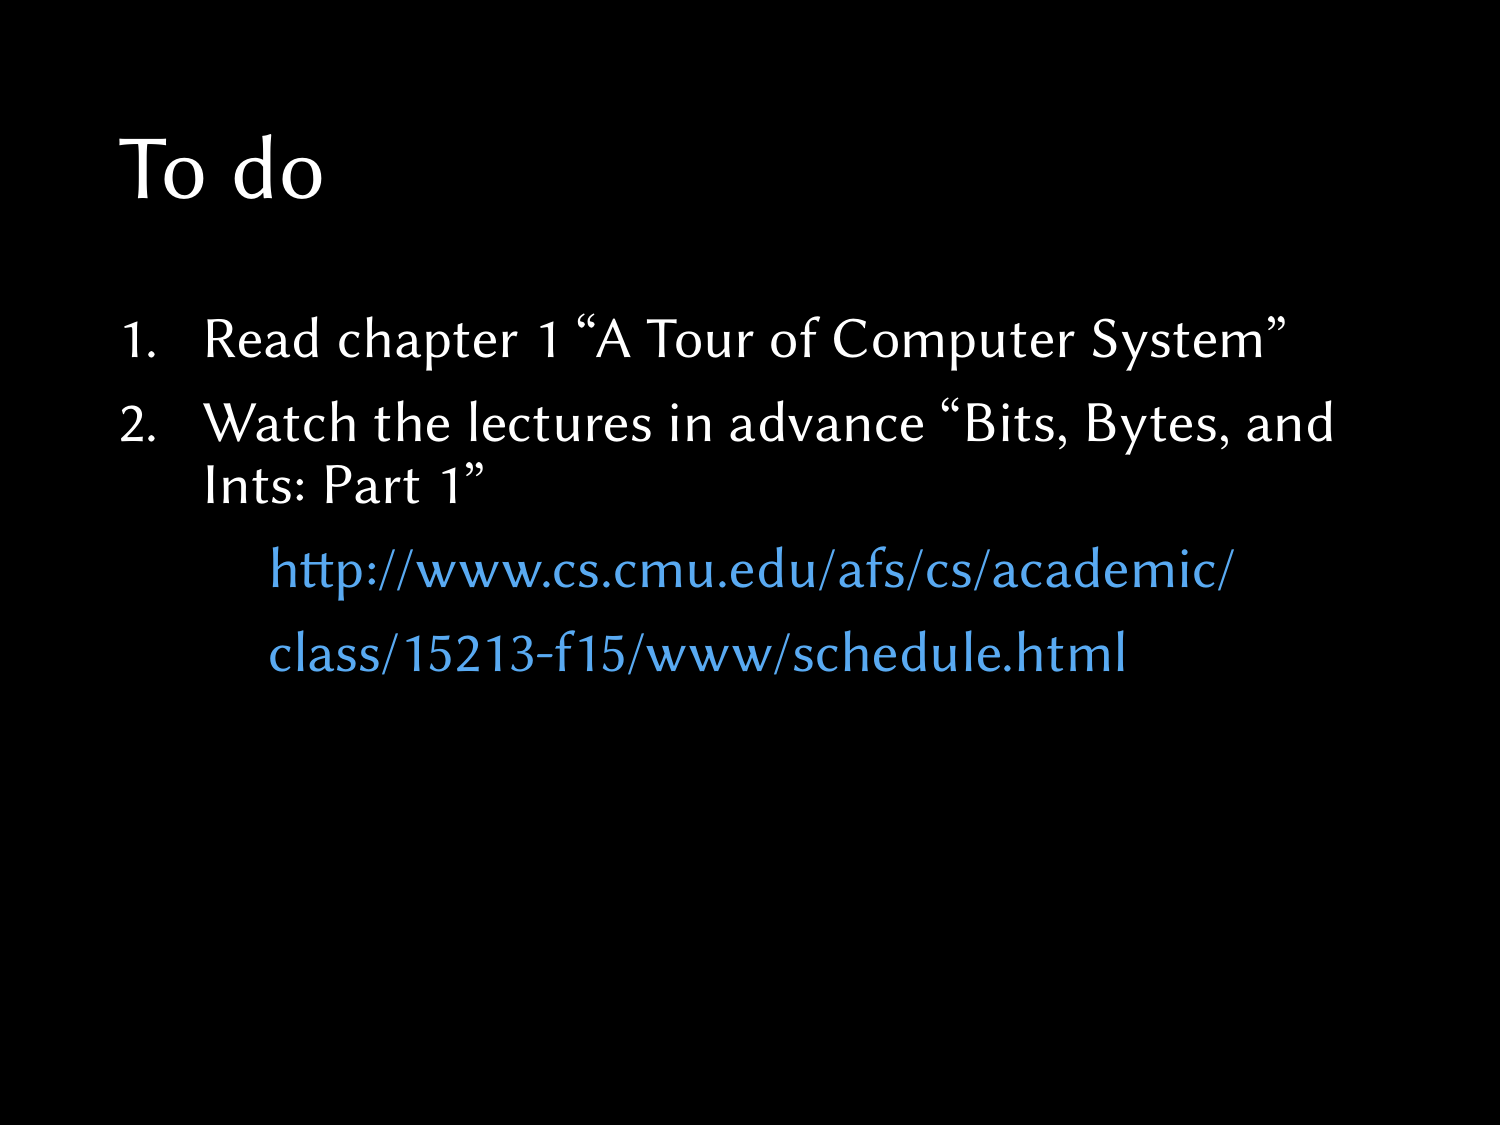

# To do
Read chapter 1 “A Tour of Computer System”
Watch the lectures in advance “Bits, Bytes, and Ints: Part 1”
	http://www.cs.cmu.edu/afs/cs/academic/
	class/15213-f15/www/schedule.html